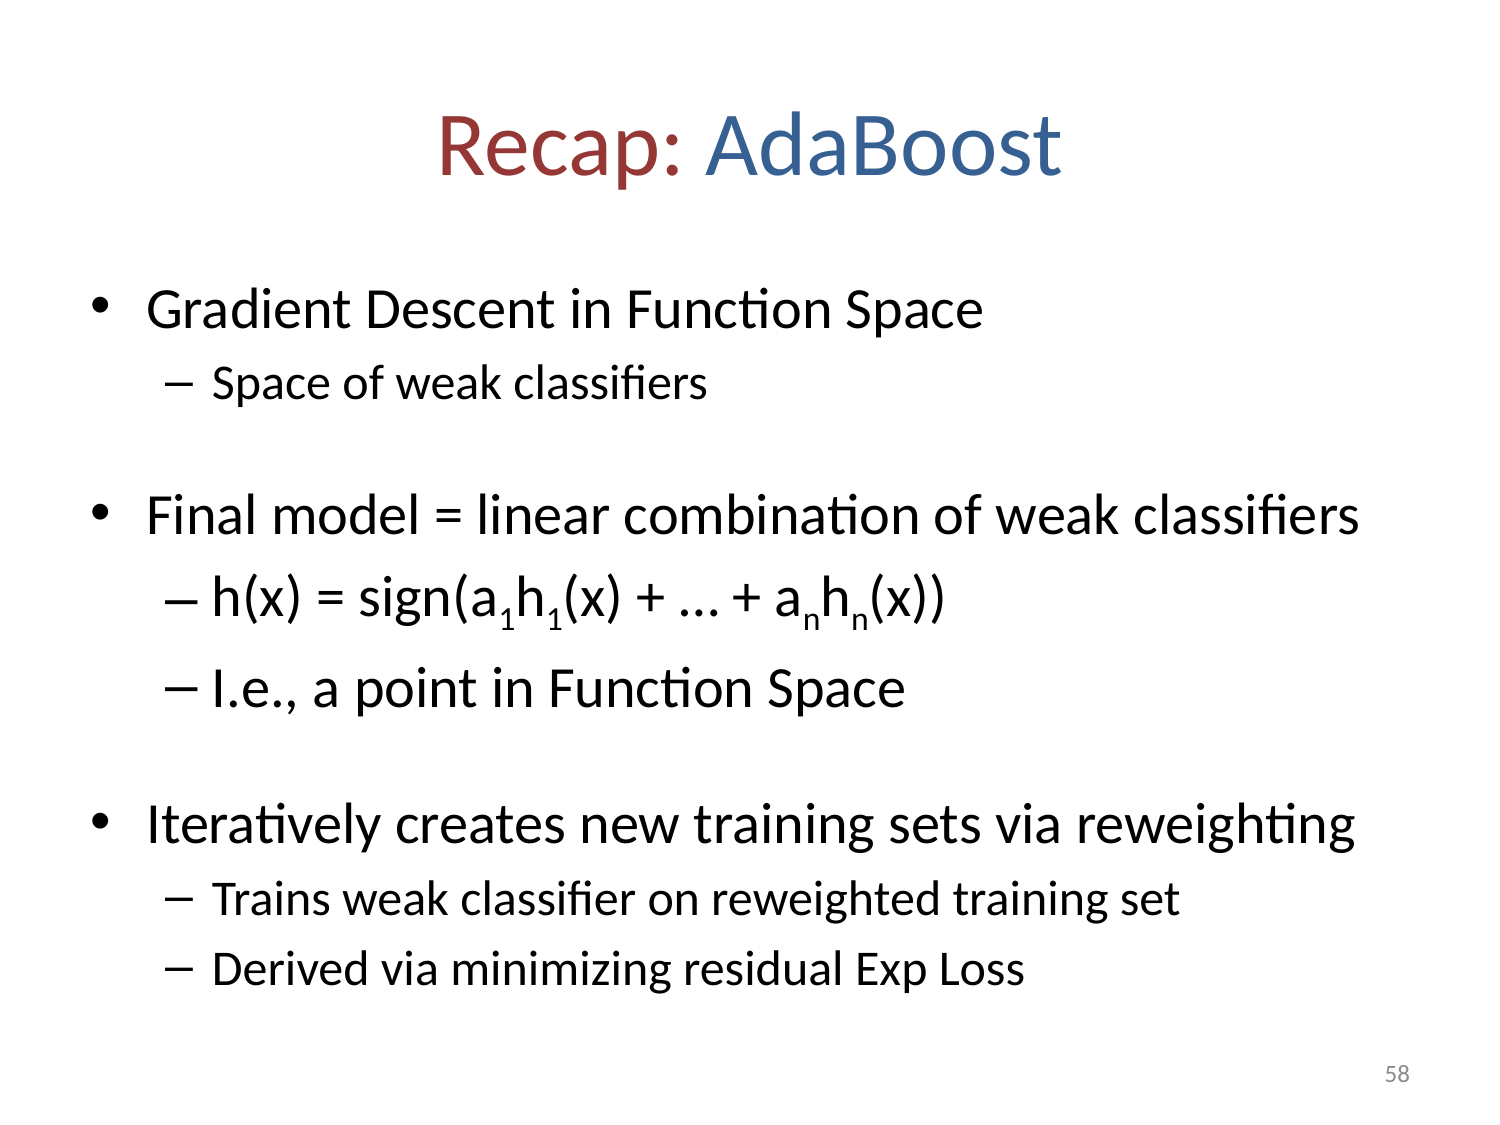

# Recap: AdaBoost
Gradient Descent in Function Space
Space of weak classifiers

Final model = linear combination of weak classifiers
h(x) = sign(a1h1(x) + … + anhn(x))
I.e., a point in Function Space

Iteratively creates new training sets via reweighting
Trains weak classifier on reweighted training set
Derived via minimizing residual Exp Loss

58